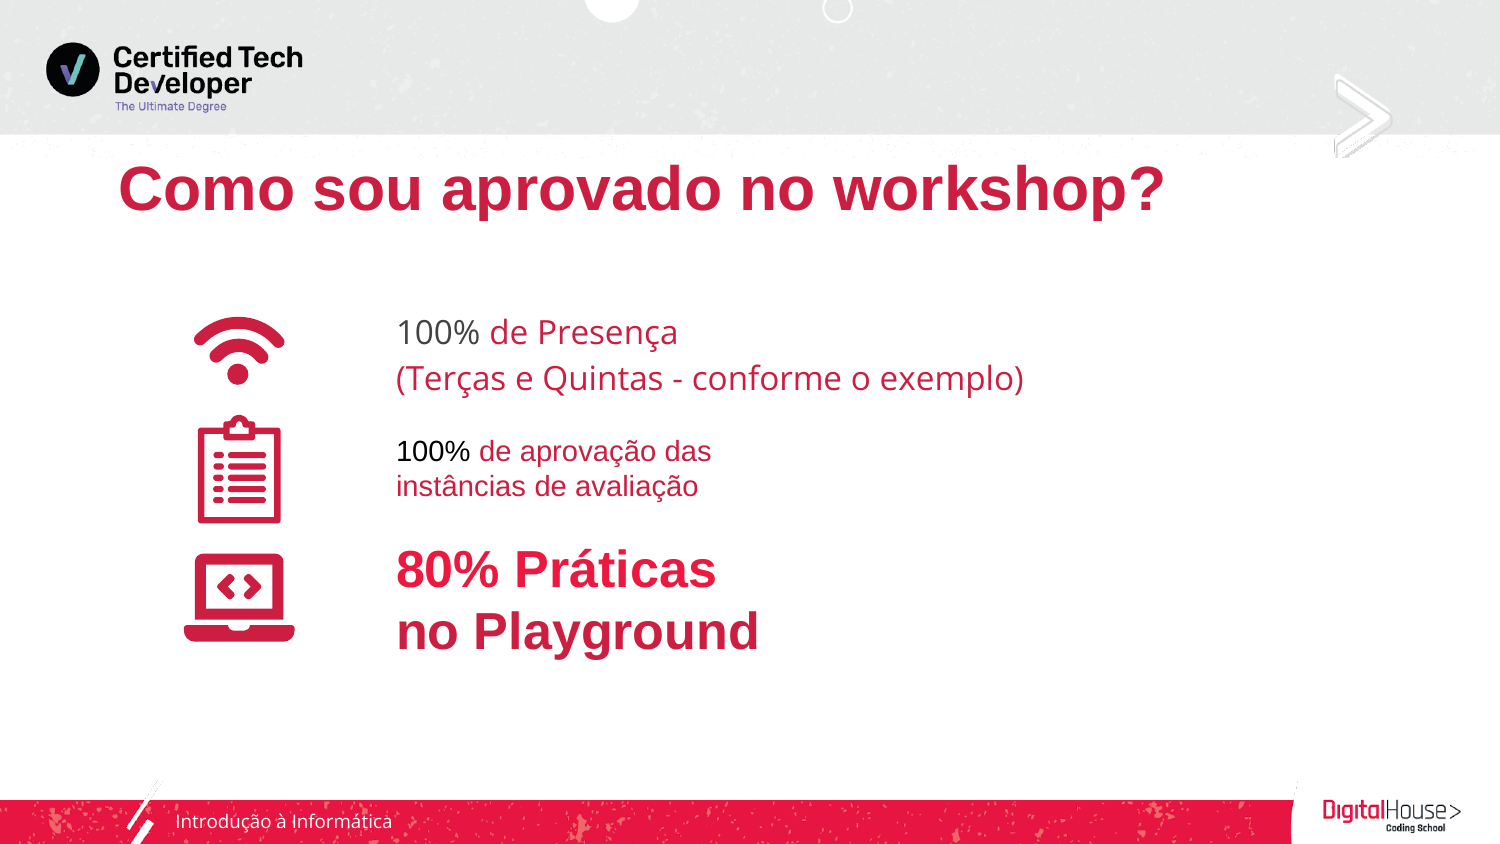

# Como sou aprovado no workshop?

100% de Presença
(Terças e Quintas - conforme o exemplo)

100% de aprovação das instâncias de avaliação
80% Práticas
no Playground